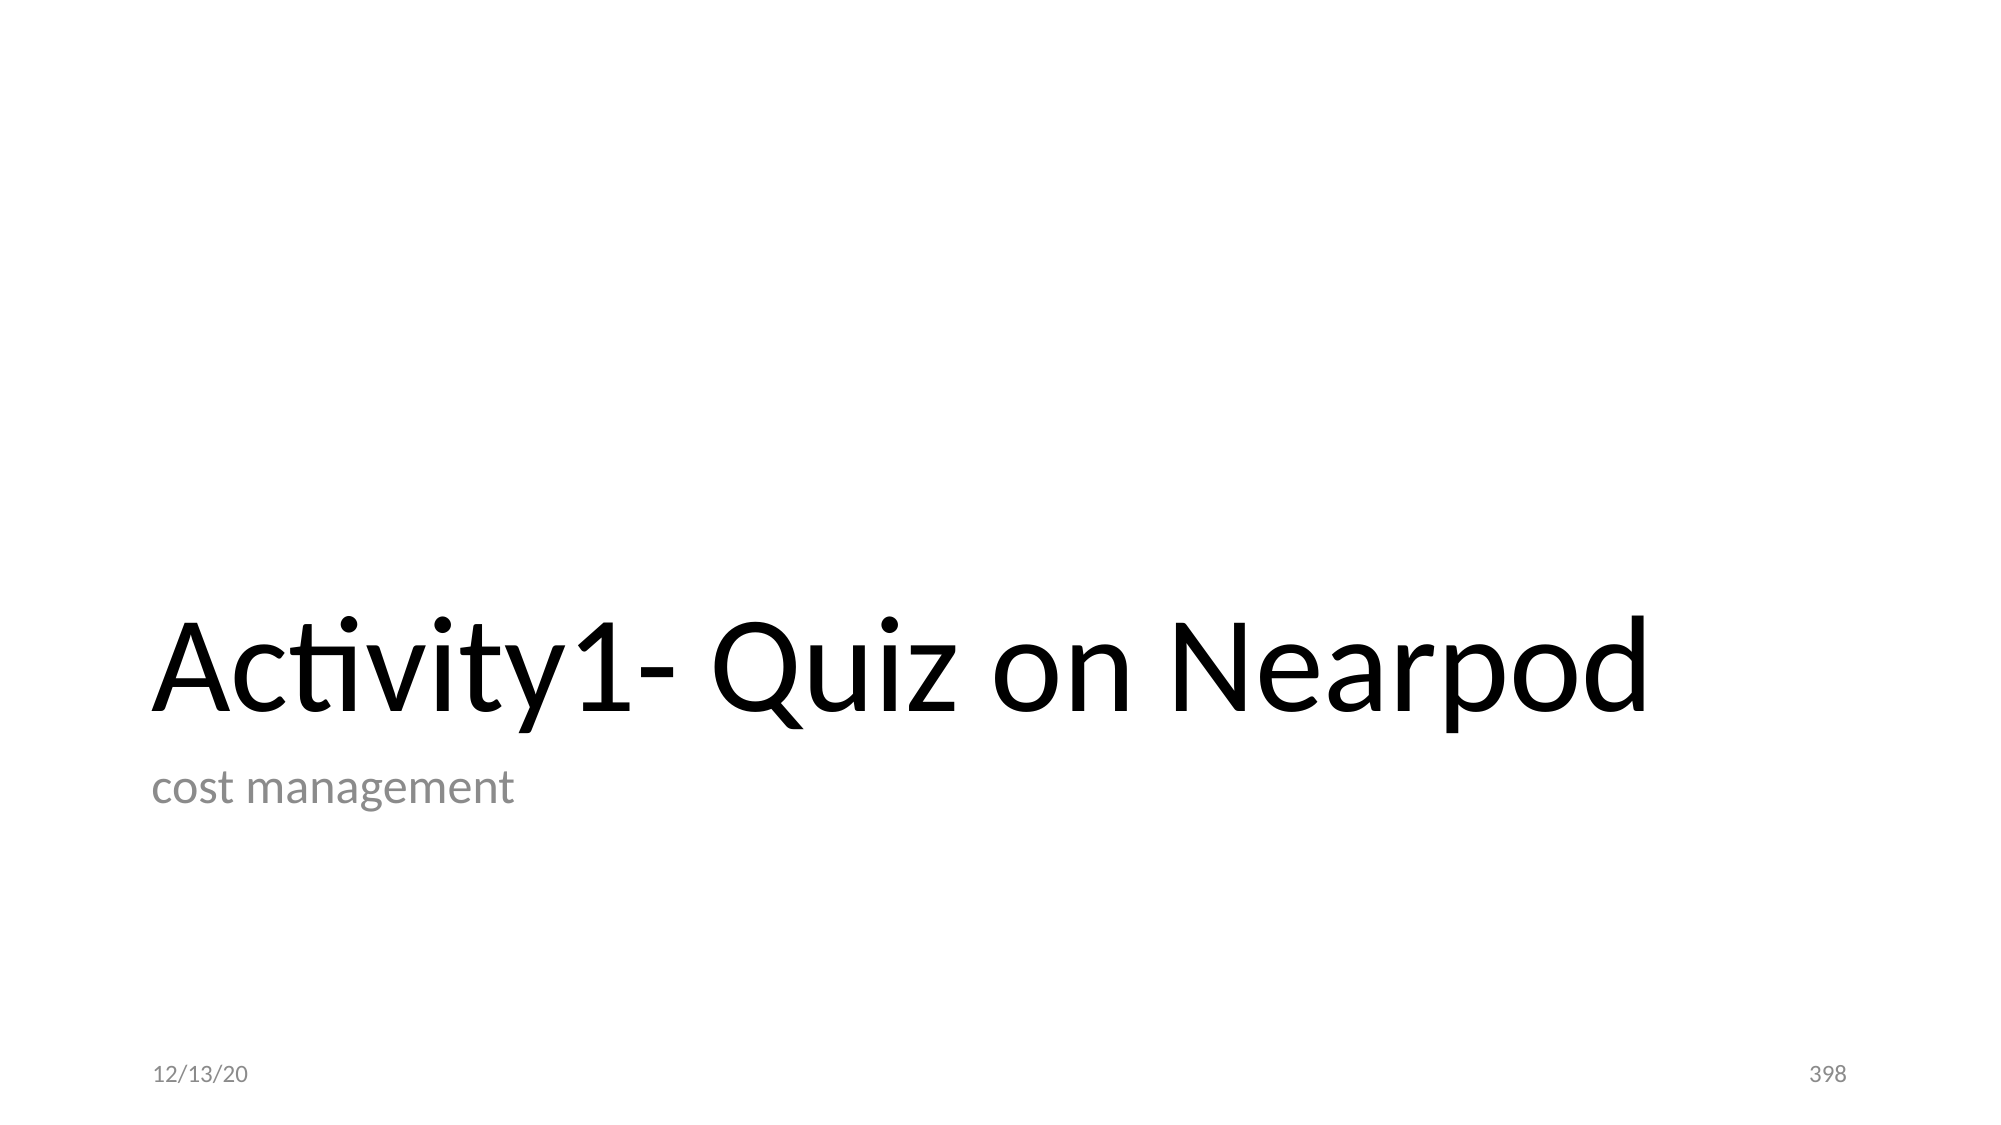

# Activity1- Quiz on Nearpod
cost management
12/13/20
398